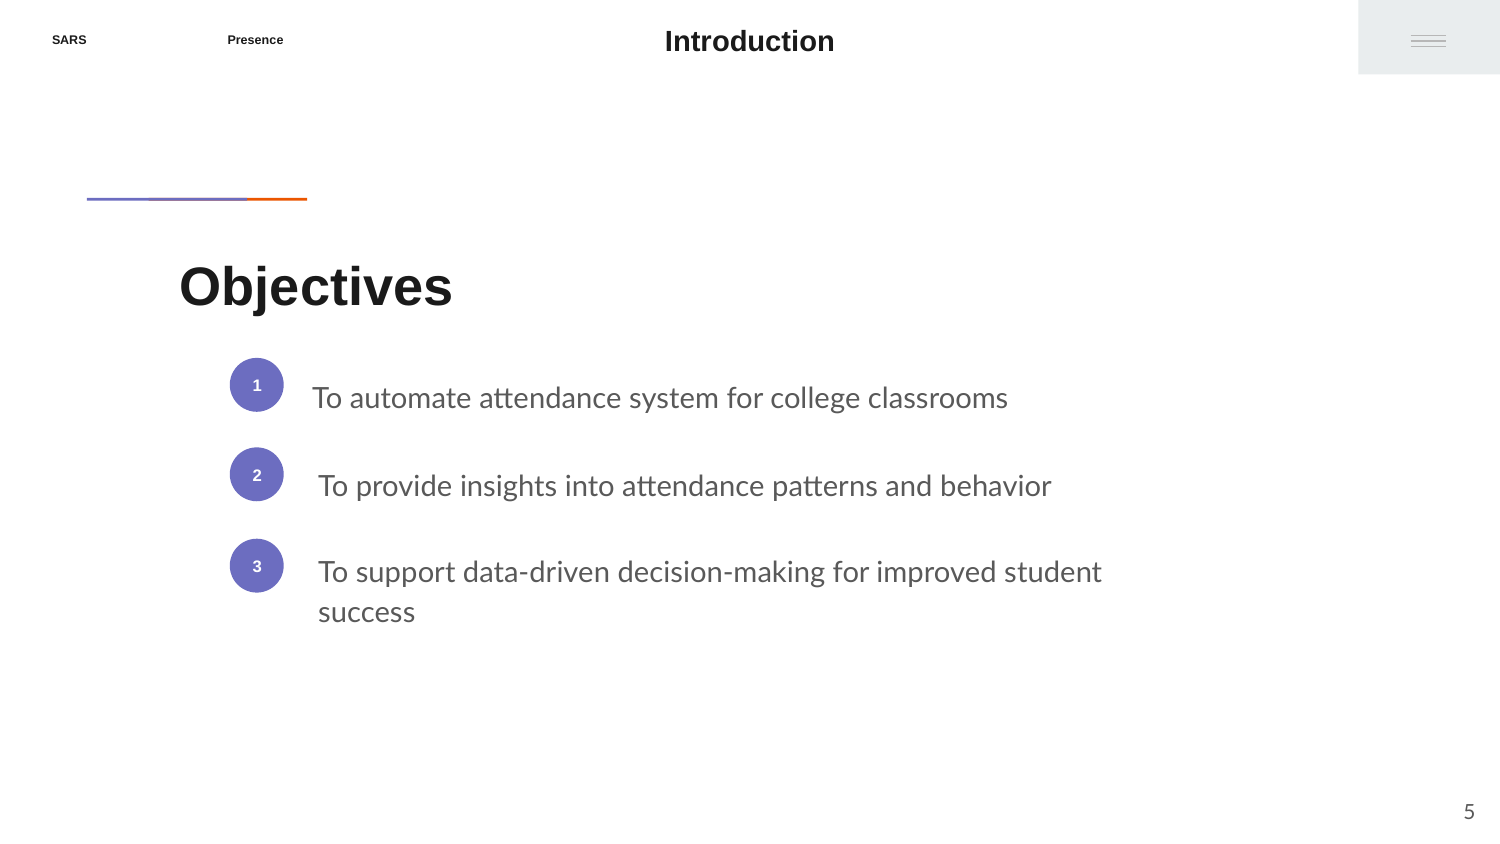

Introduction
# Objectives
1
To automate attendance system for college classrooms
2
To provide insights into attendance patterns and behavior

To support data-driven decision-making for improved student success
3
5